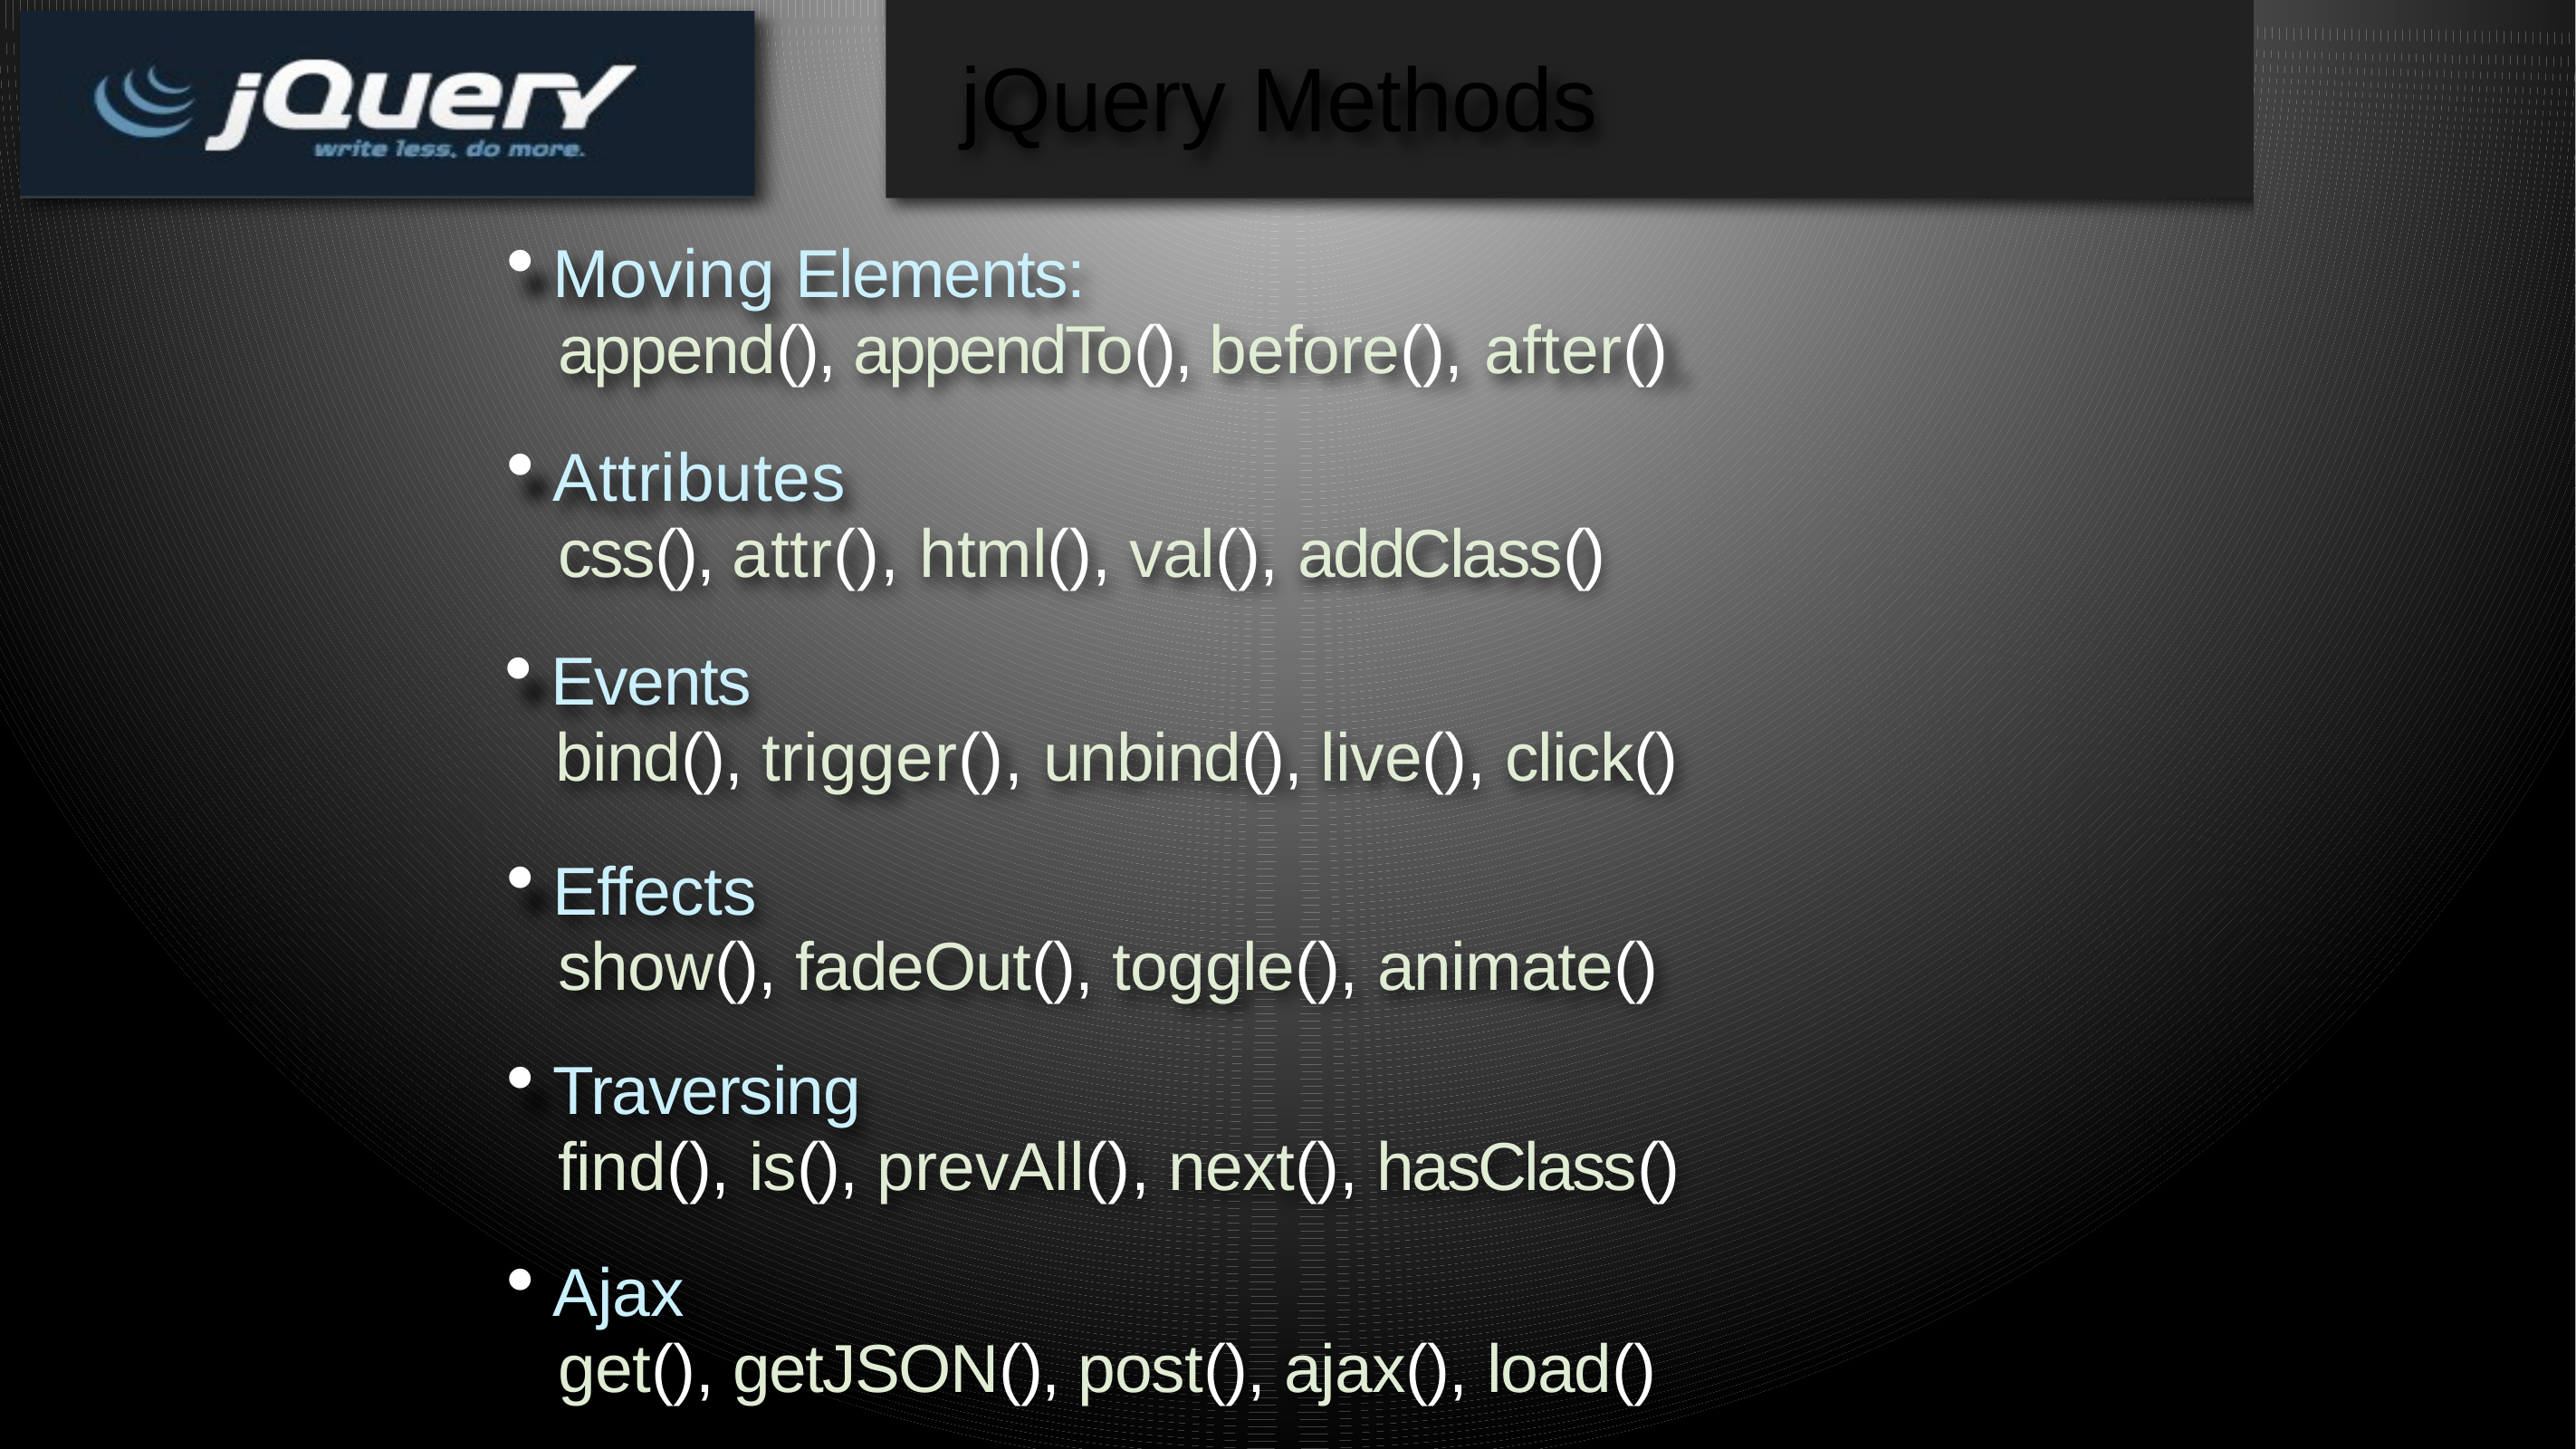

# jQuery Methods

Moving Elements:
append(), appendTo(), before(), after()
Attributes
css(), attr(), html(), val(), addClass()
Events
bind(), trigger(), unbind(), live(), click()
Effects
show(), fadeOut(), toggle(), animate()
Traversing
find(), is(), prevAll(), next(), hasClass()
Ajax
get(), getJSON(), post(), ajax(), load()